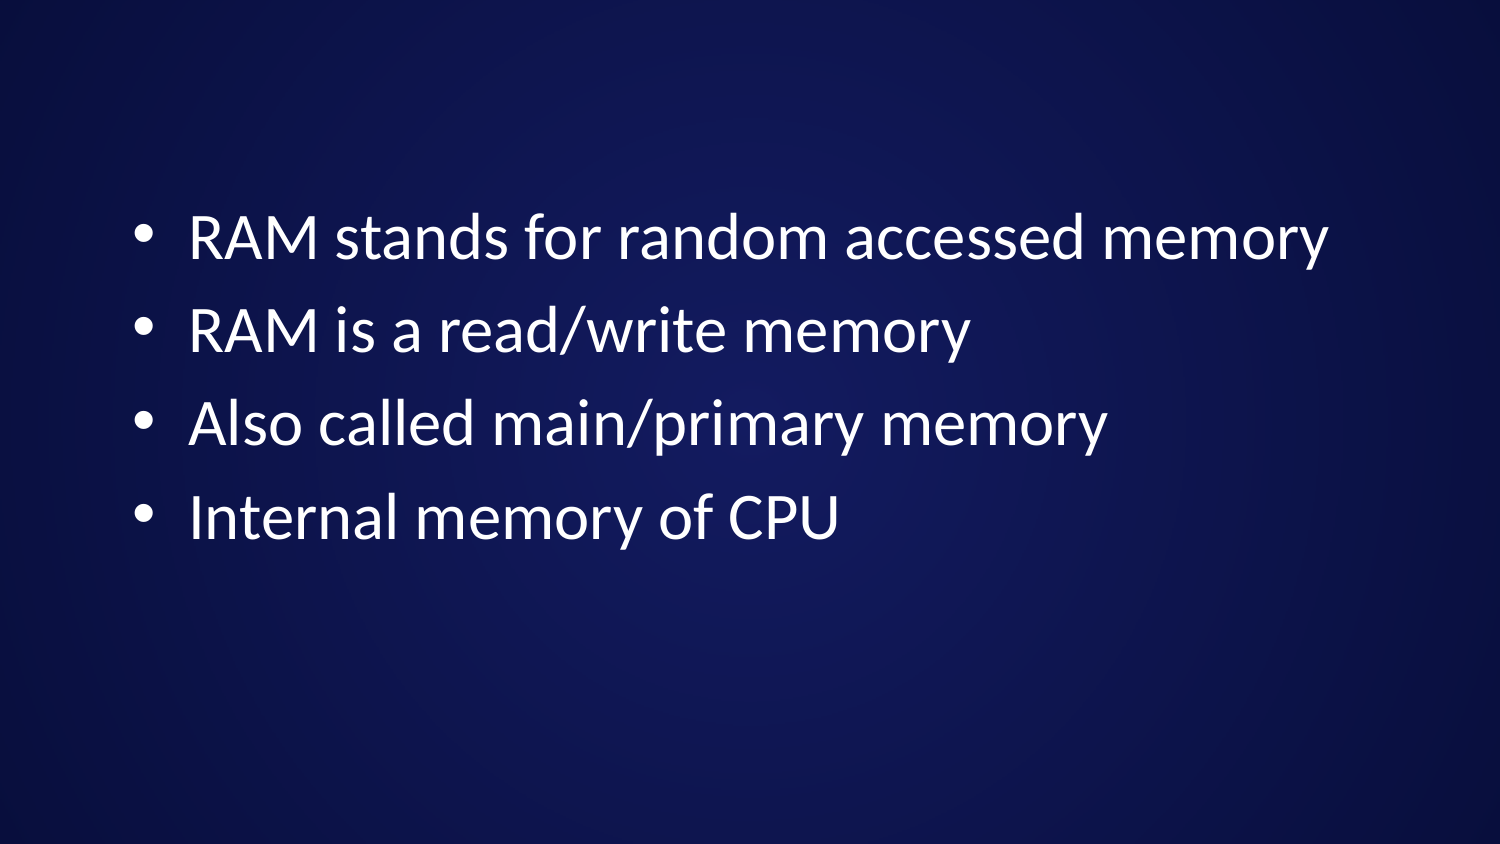

RAM stands for random accessed memory
RAM is a read/write memory
Also called main/primary memory
Internal memory of CPU